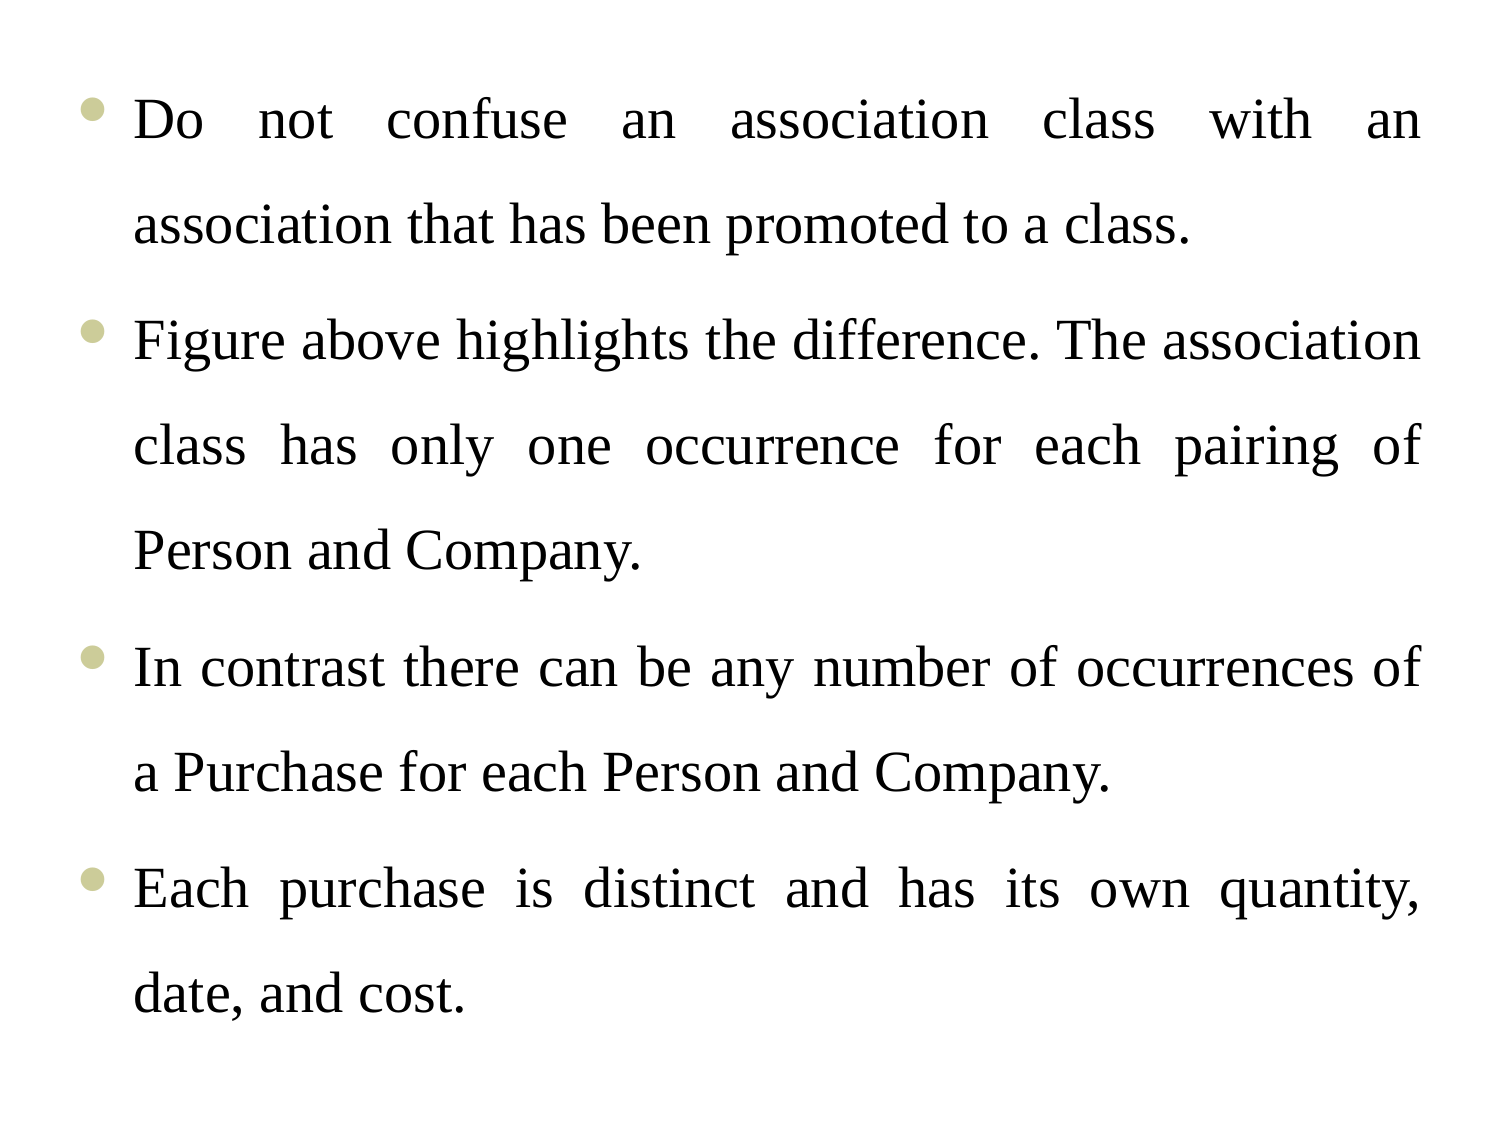

Do not confuse an association class with an association that has been promoted to a class.
Figure above highlights the difference. The association class has only one occurrence for each pairing of Person and Company.
In contrast there can be any number of occurrences of a Purchase for each Person and Company.
Each purchase is distinct and has its own quantity, date, and cost.